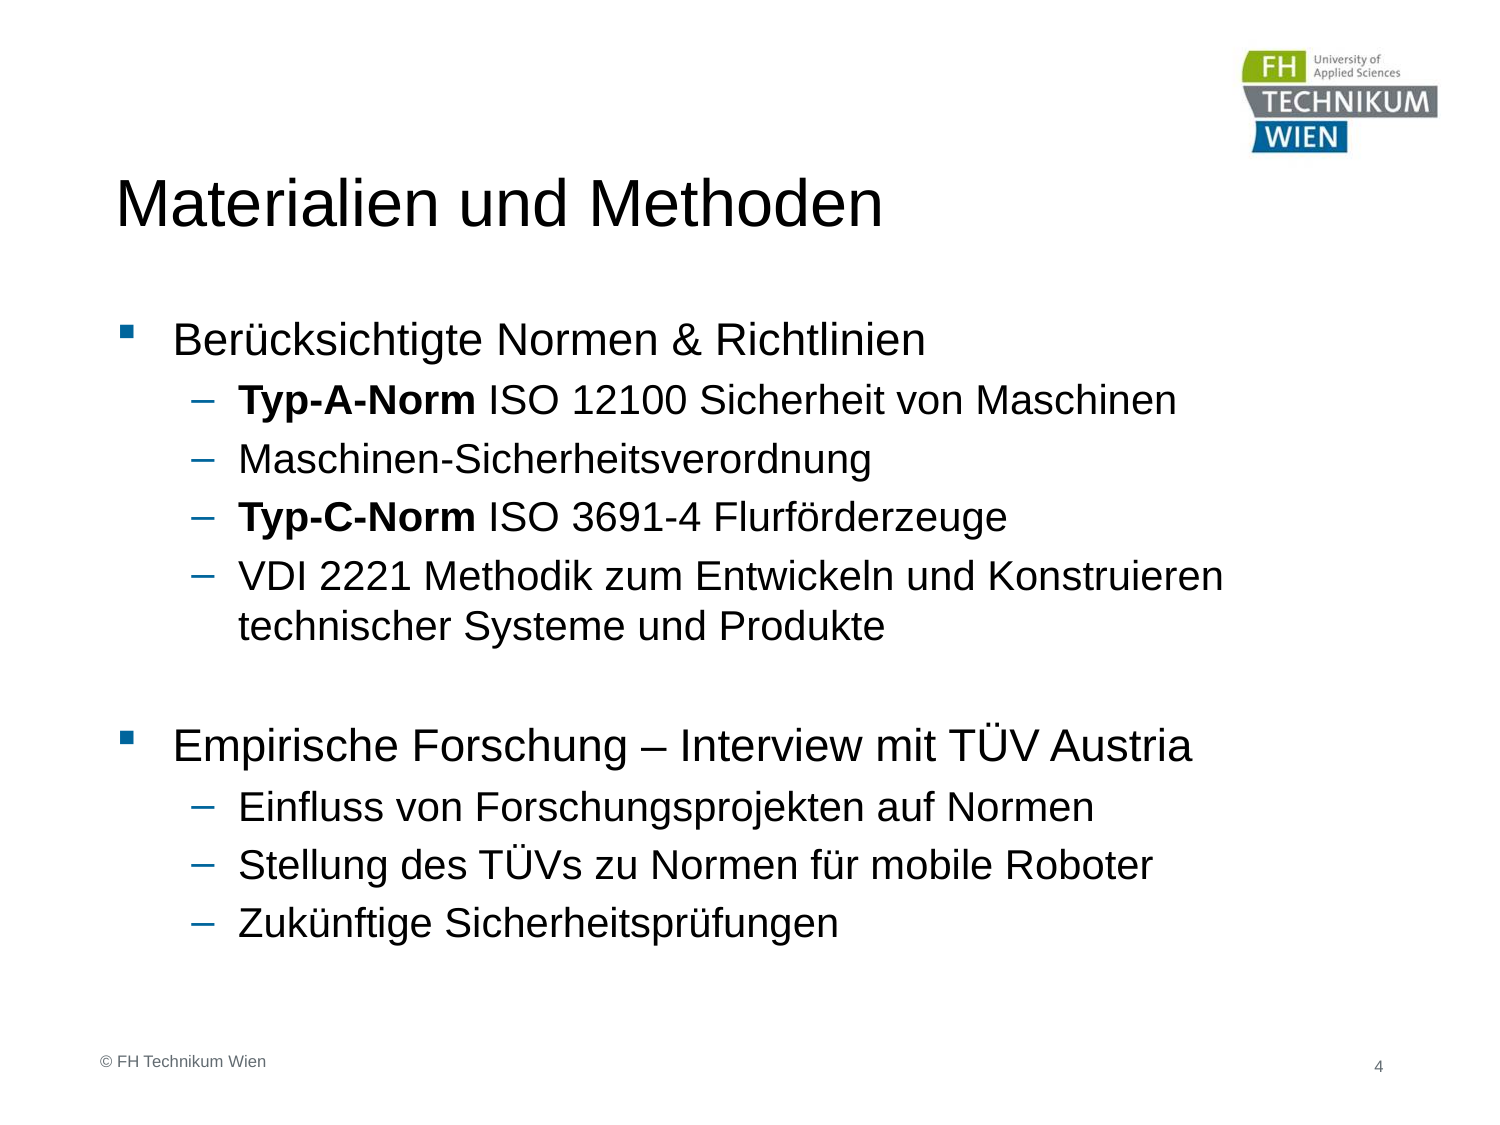

# Materialien und Methoden
Berücksichtigte Normen & Richtlinien
Typ-A-Norm ISO 12100 Sicherheit von Maschinen
Maschinen-Sicherheitsverordnung
Typ-C-Norm ISO 3691-4 Flurförderzeuge
VDI 2221 Methodik zum Entwickeln und Konstruieren technischer Systeme und Produkte

Empirische Forschung – Interview mit TÜV Austria
Einfluss von Forschungsprojekten auf Normen
Stellung des TÜVs zu Normen für mobile Roboter
Zukünftige Sicherheitsprüfungen

© FH Technikum Wien

4